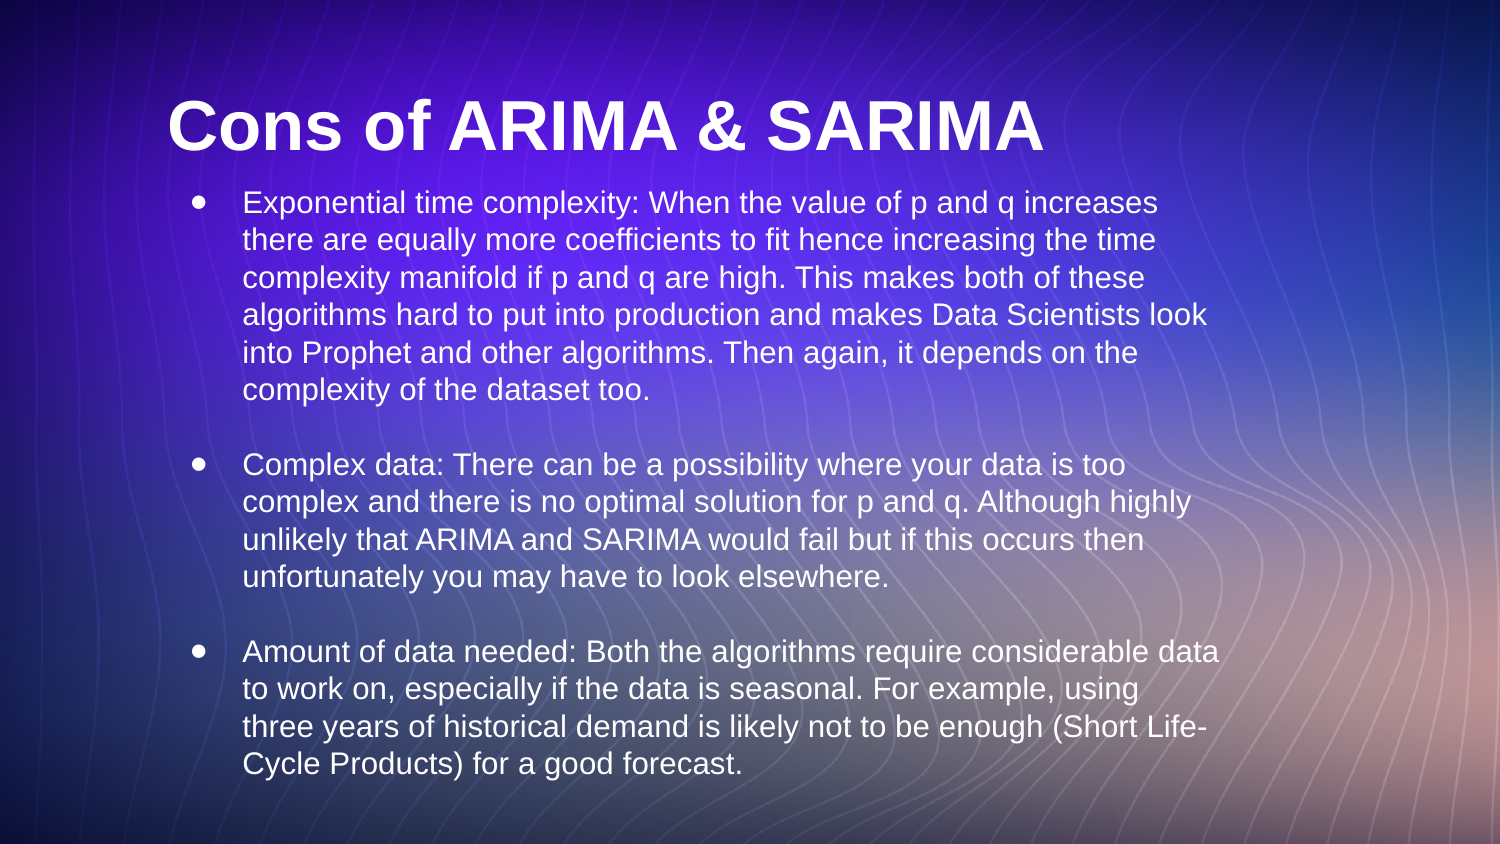

Cons of ARIMA & SARIMA
Exponential time complexity: When the value of p and q increases there are equally more coefficients to fit hence increasing the time complexity manifold if p and q are high. This makes both of these algorithms hard to put into production and makes Data Scientists look into Prophet and other algorithms. Then again, it depends on the complexity of the dataset too.

Complex data: There can be a possibility where your data is too complex and there is no optimal solution for p and q. Although highly unlikely that ARIMA and SARIMA would fail but if this occurs then unfortunately you may have to look elsewhere.

Amount of data needed: Both the algorithms require considerable data to work on, especially if the data is seasonal. For example, using three years of historical demand is likely not to be enough (Short Life-Cycle Products) for a good forecast.